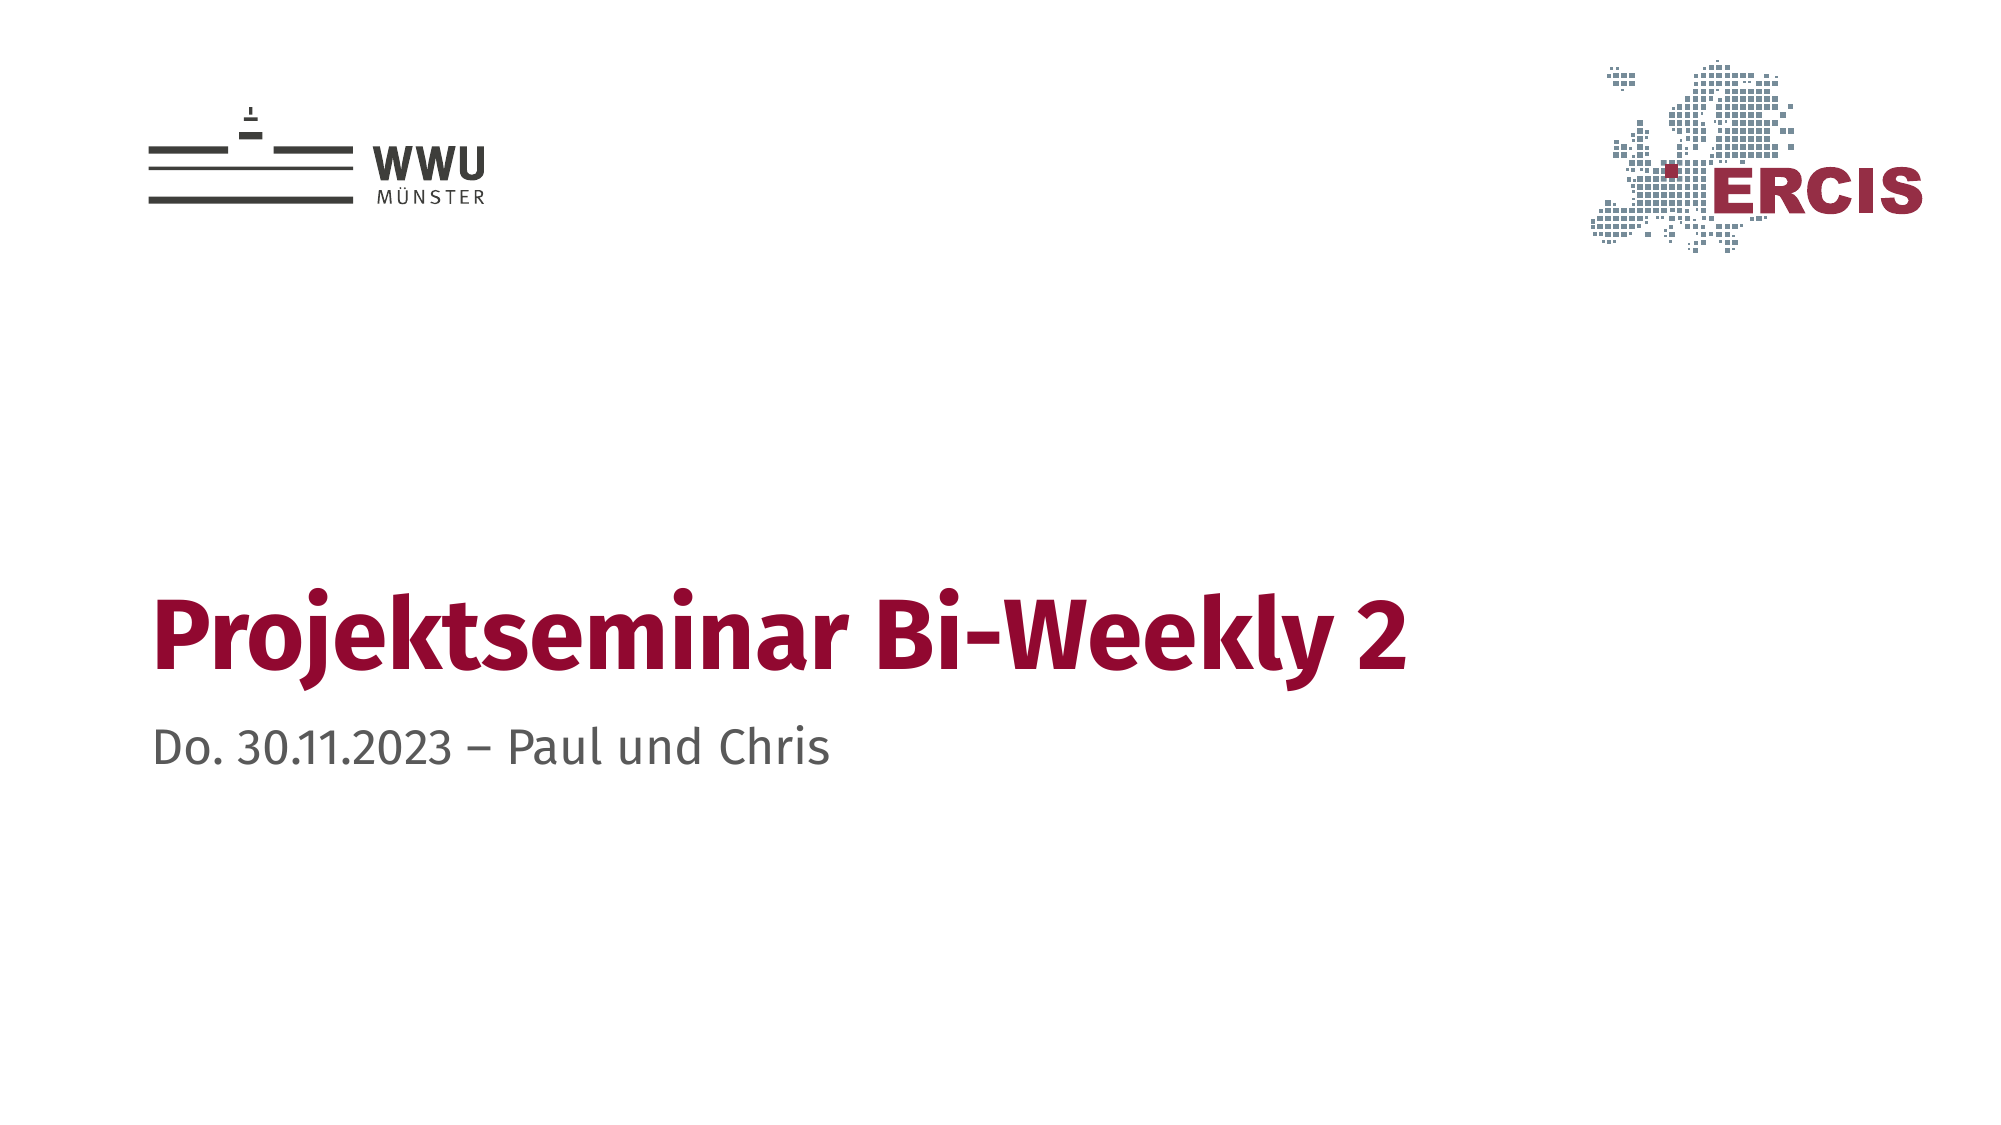

# Projektseminar Bi-Weekly 2
Do. 30.11.2023 – Paul und Chris